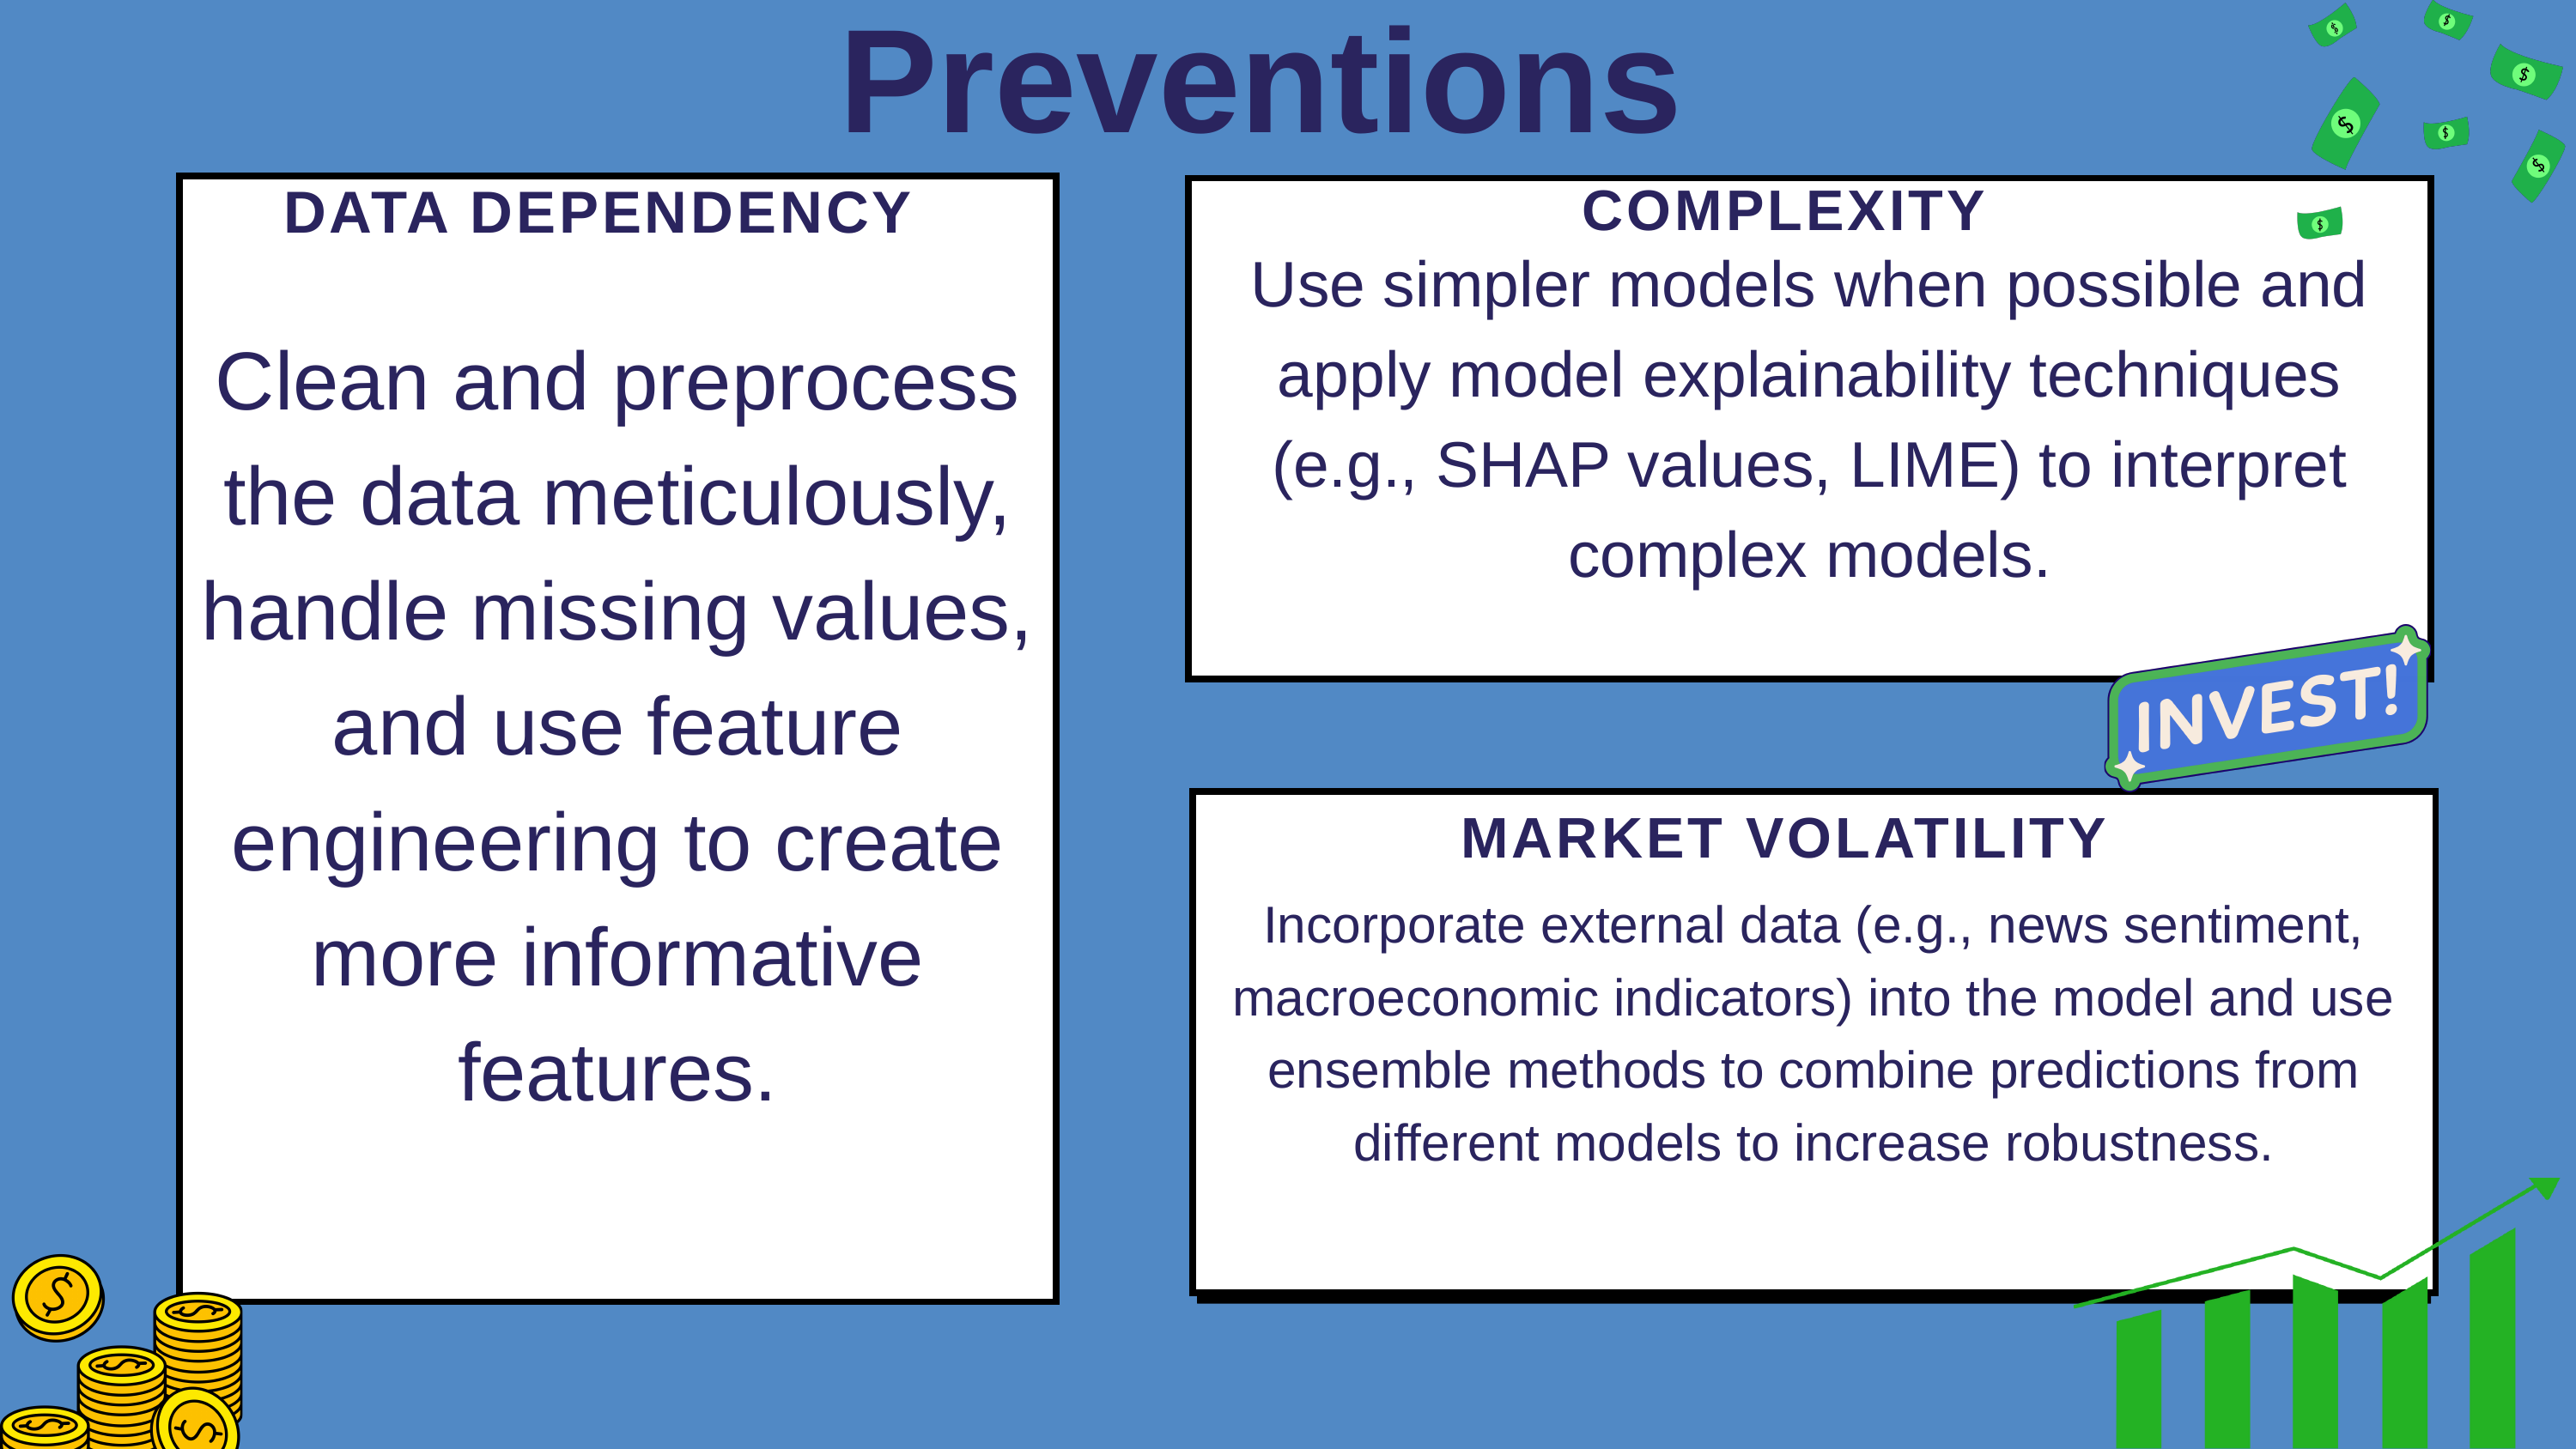

Preventions

Clean and preprocess the data meticulously, handle missing values, and use feature engineering to create more informative features.

Use simpler models when possible and apply model explainability techniques (e.g., SHAP values, LIME) to interpret complex models.

COMPLEXITY
DATA DEPENDENCY

Incorporate external data (e.g., news sentiment, macroeconomic indicators) into the model and use ensemble methods to combine predictions from different models to increase robustness.

MARKET VOLATILITY